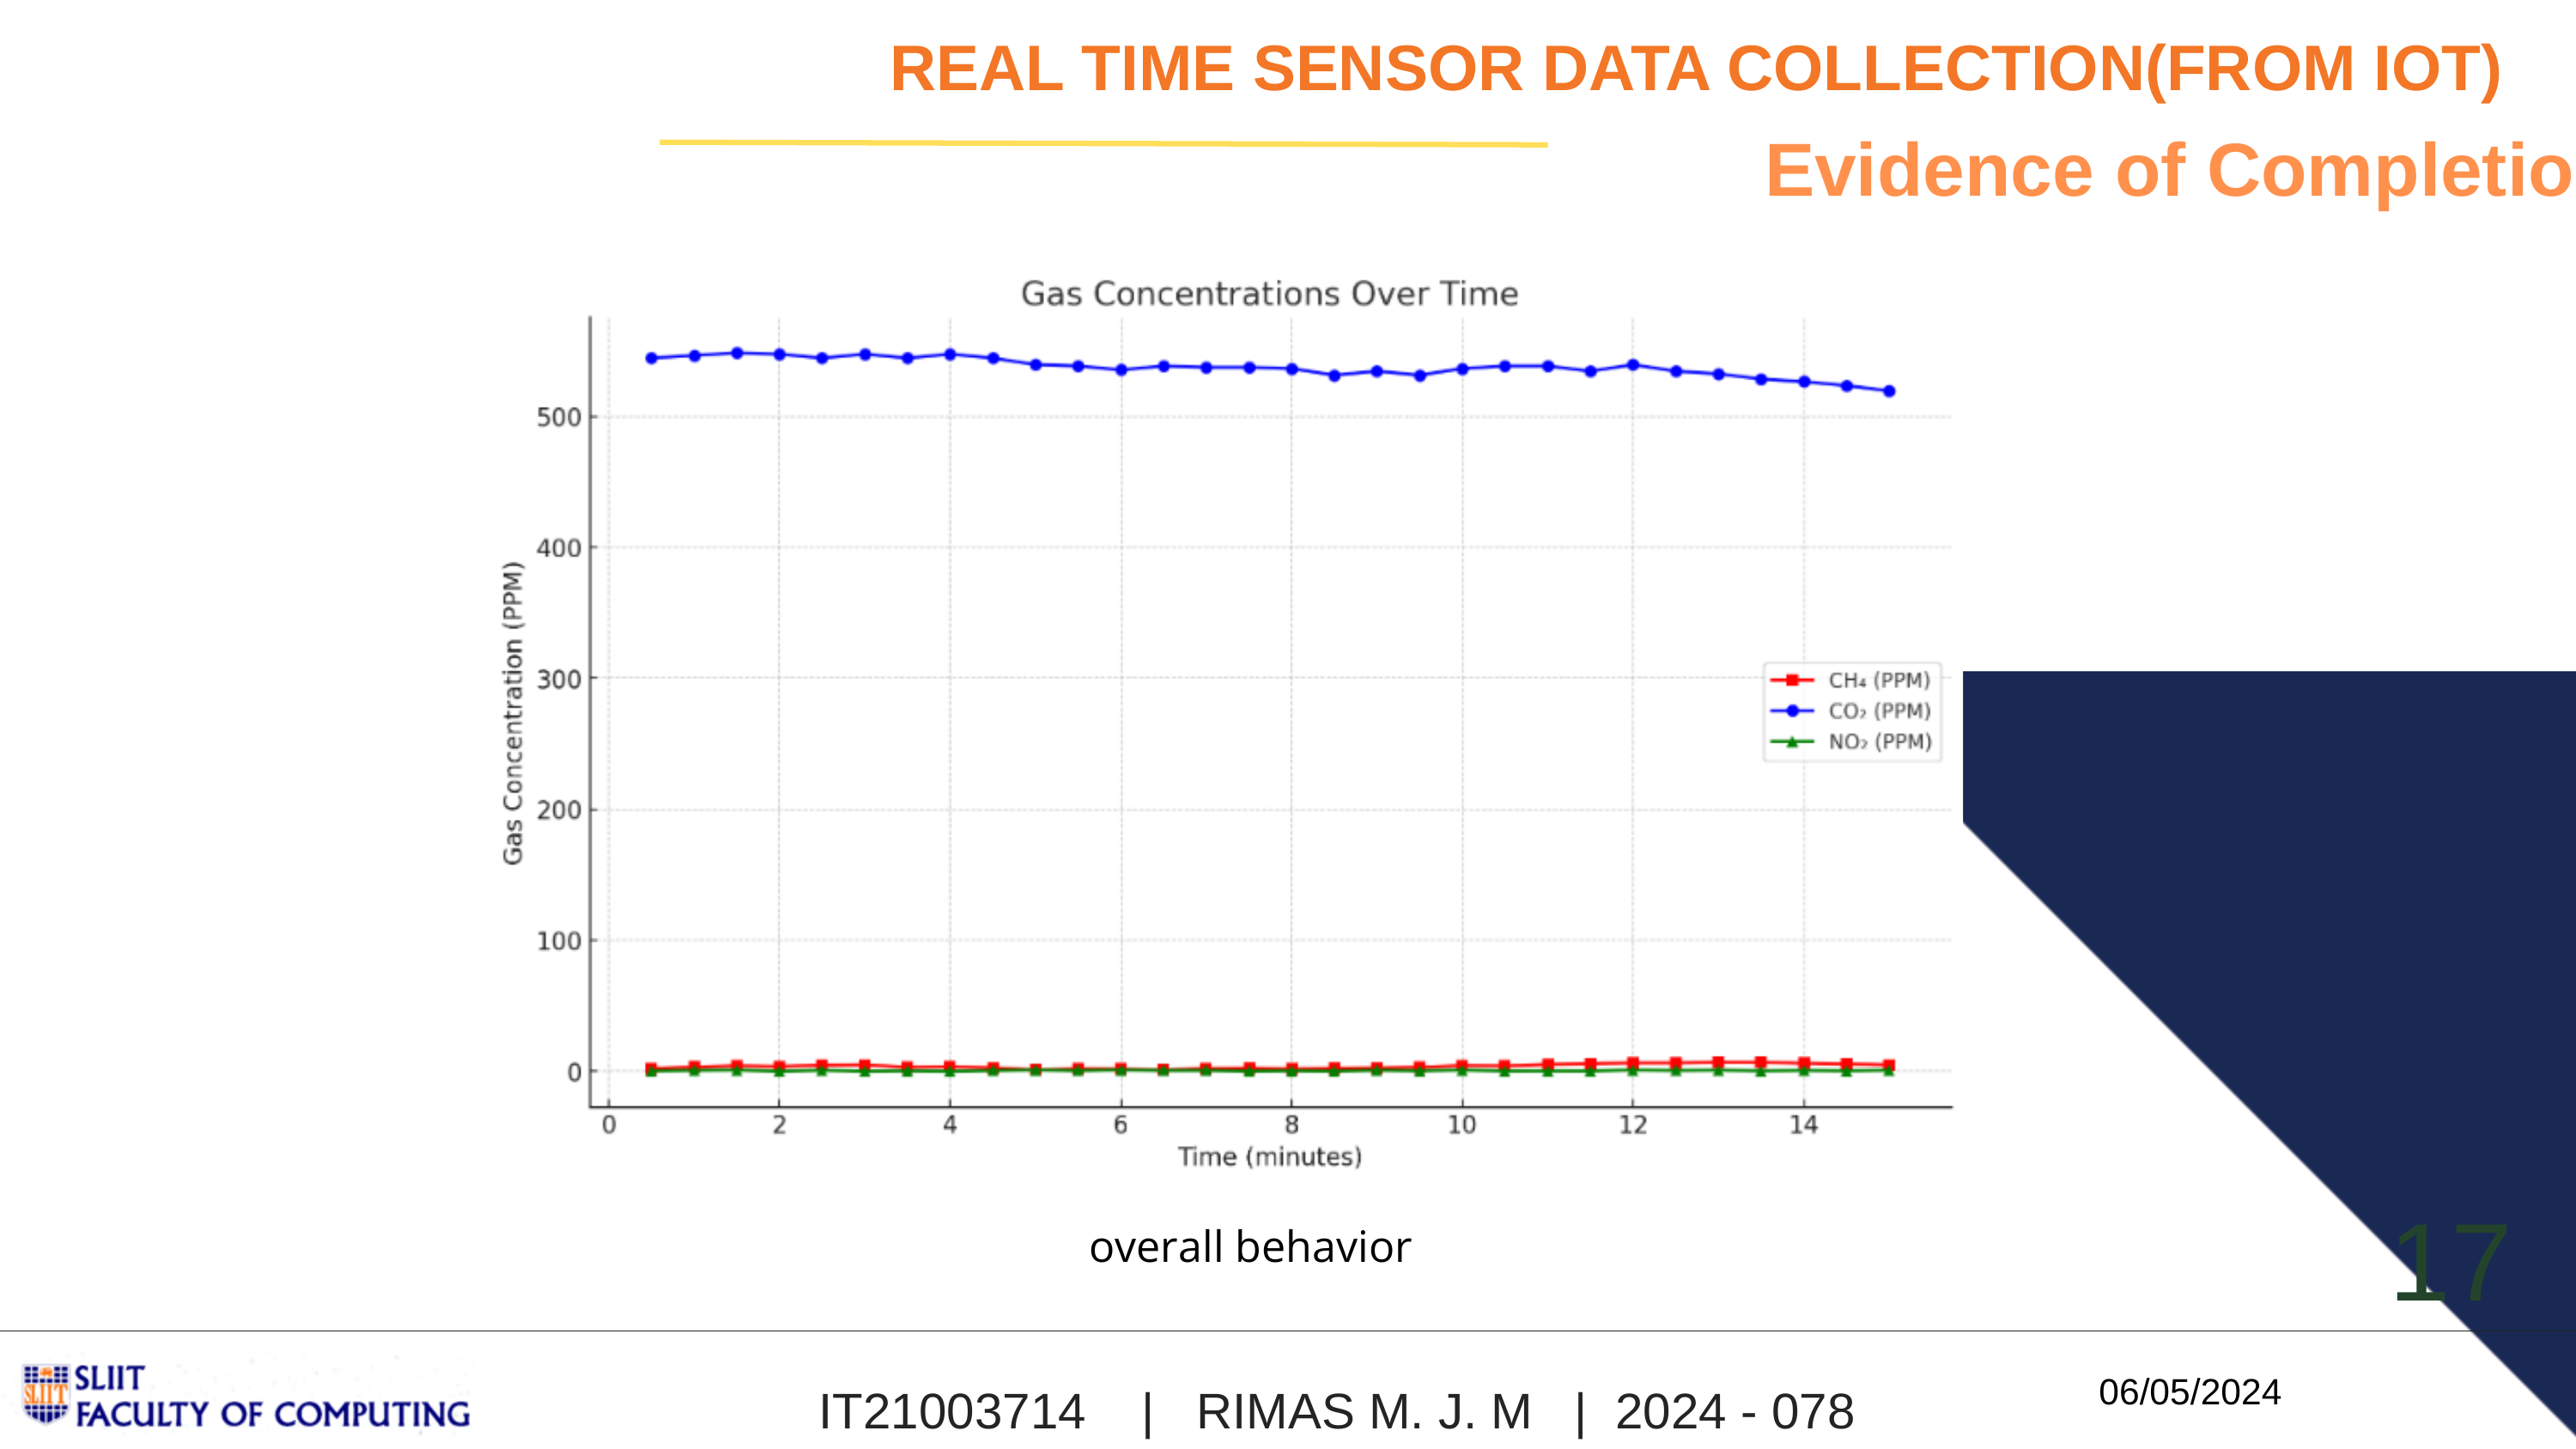

REAL TIME SENSOR DATA COLLECTION(FROM IOT)
Evidence of Completion

17
 overall behavior

06/05/2024
IT21003714    |   RIMAS M. J. M   |  2024 - 078